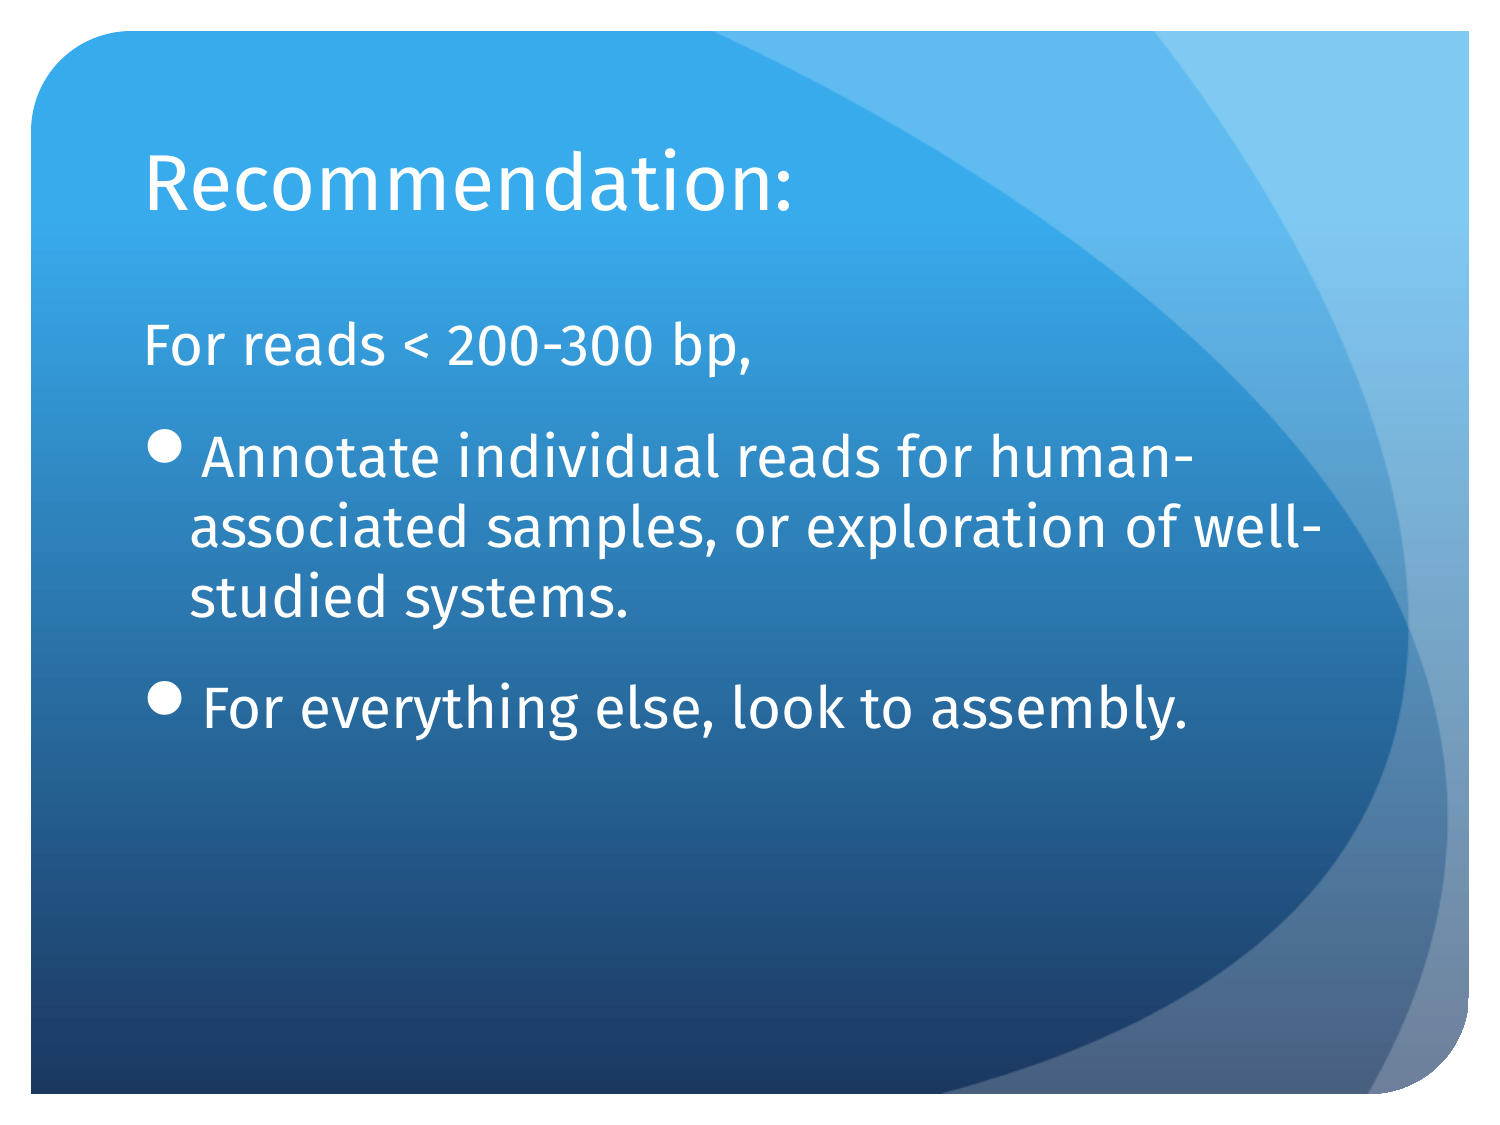

# Recommendation:
For reads < 200-300 bp,
Annotate individual reads for human-associated samples, or exploration of well-studied systems.
For everything else, look to assembly.